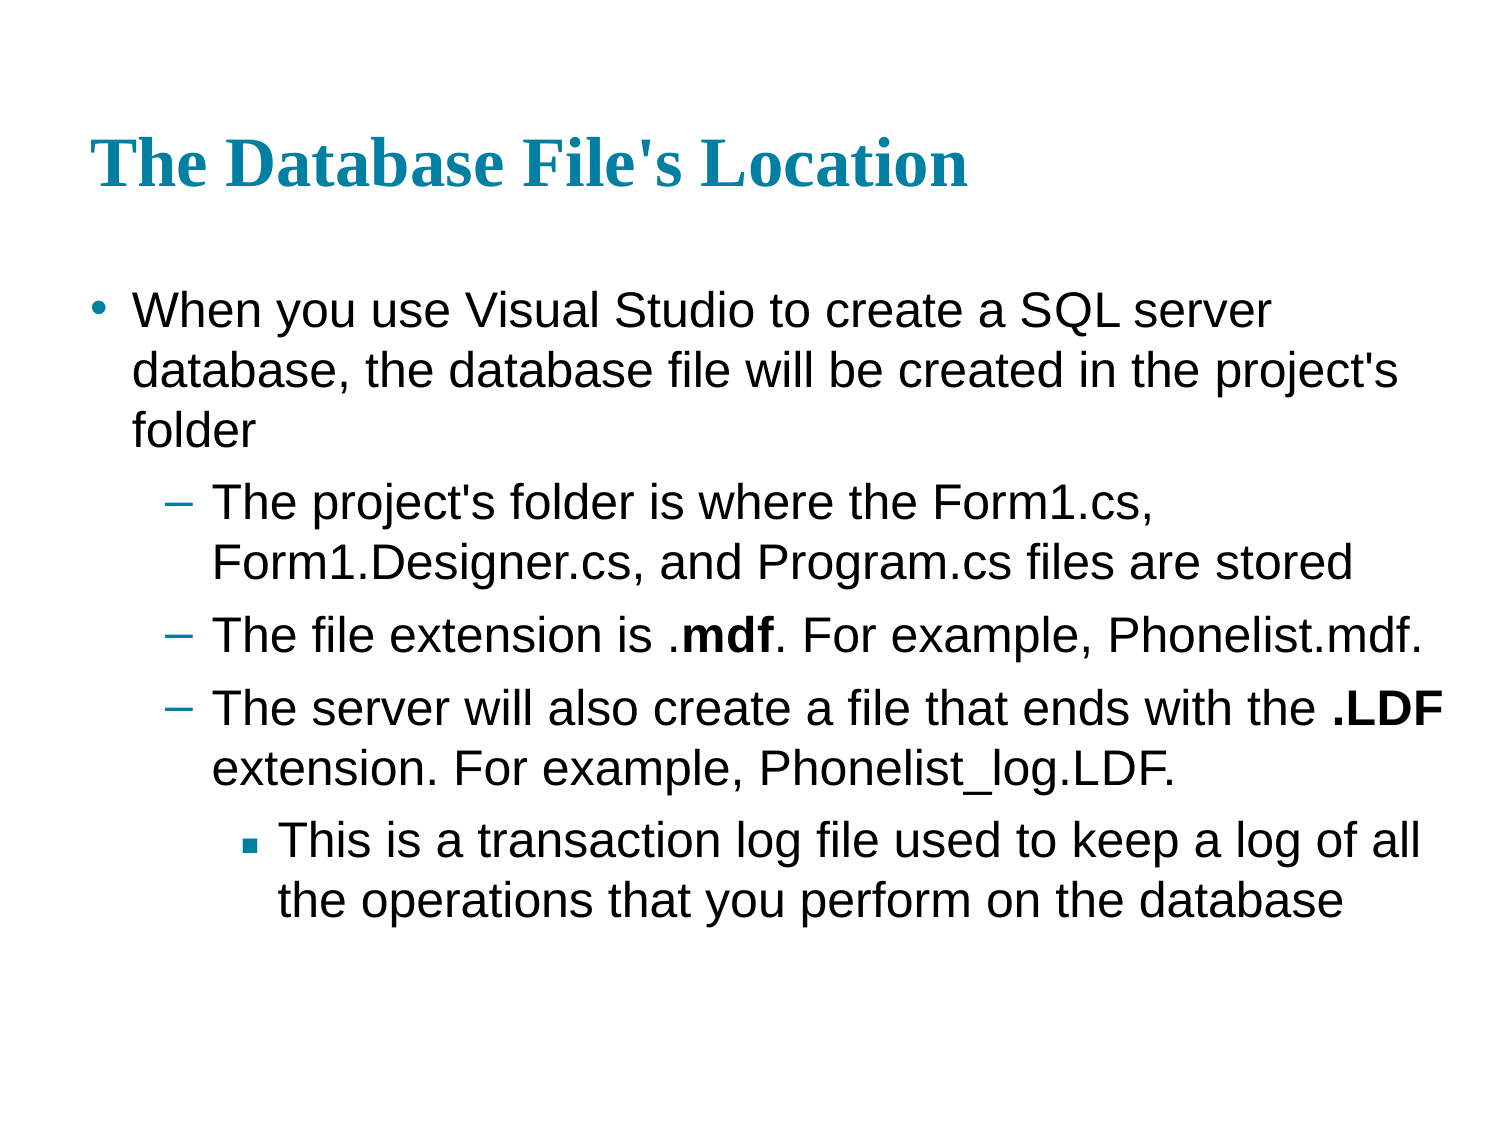

# The Database File's Location
When you use Visual Studio to create a S Q L server database, the database file will be created in the project's folder
The project's folder is where the Form1.cs, Form1.Designer.c s, and Program.cs files are stored
The file extension is .m d f. For example, Phonelist.mdf.
The server will also create a file that ends with the .L D F extension. For example, Phonelist_log.L D F.
This is a transaction log file used to keep a log of all the operations that you perform on the database